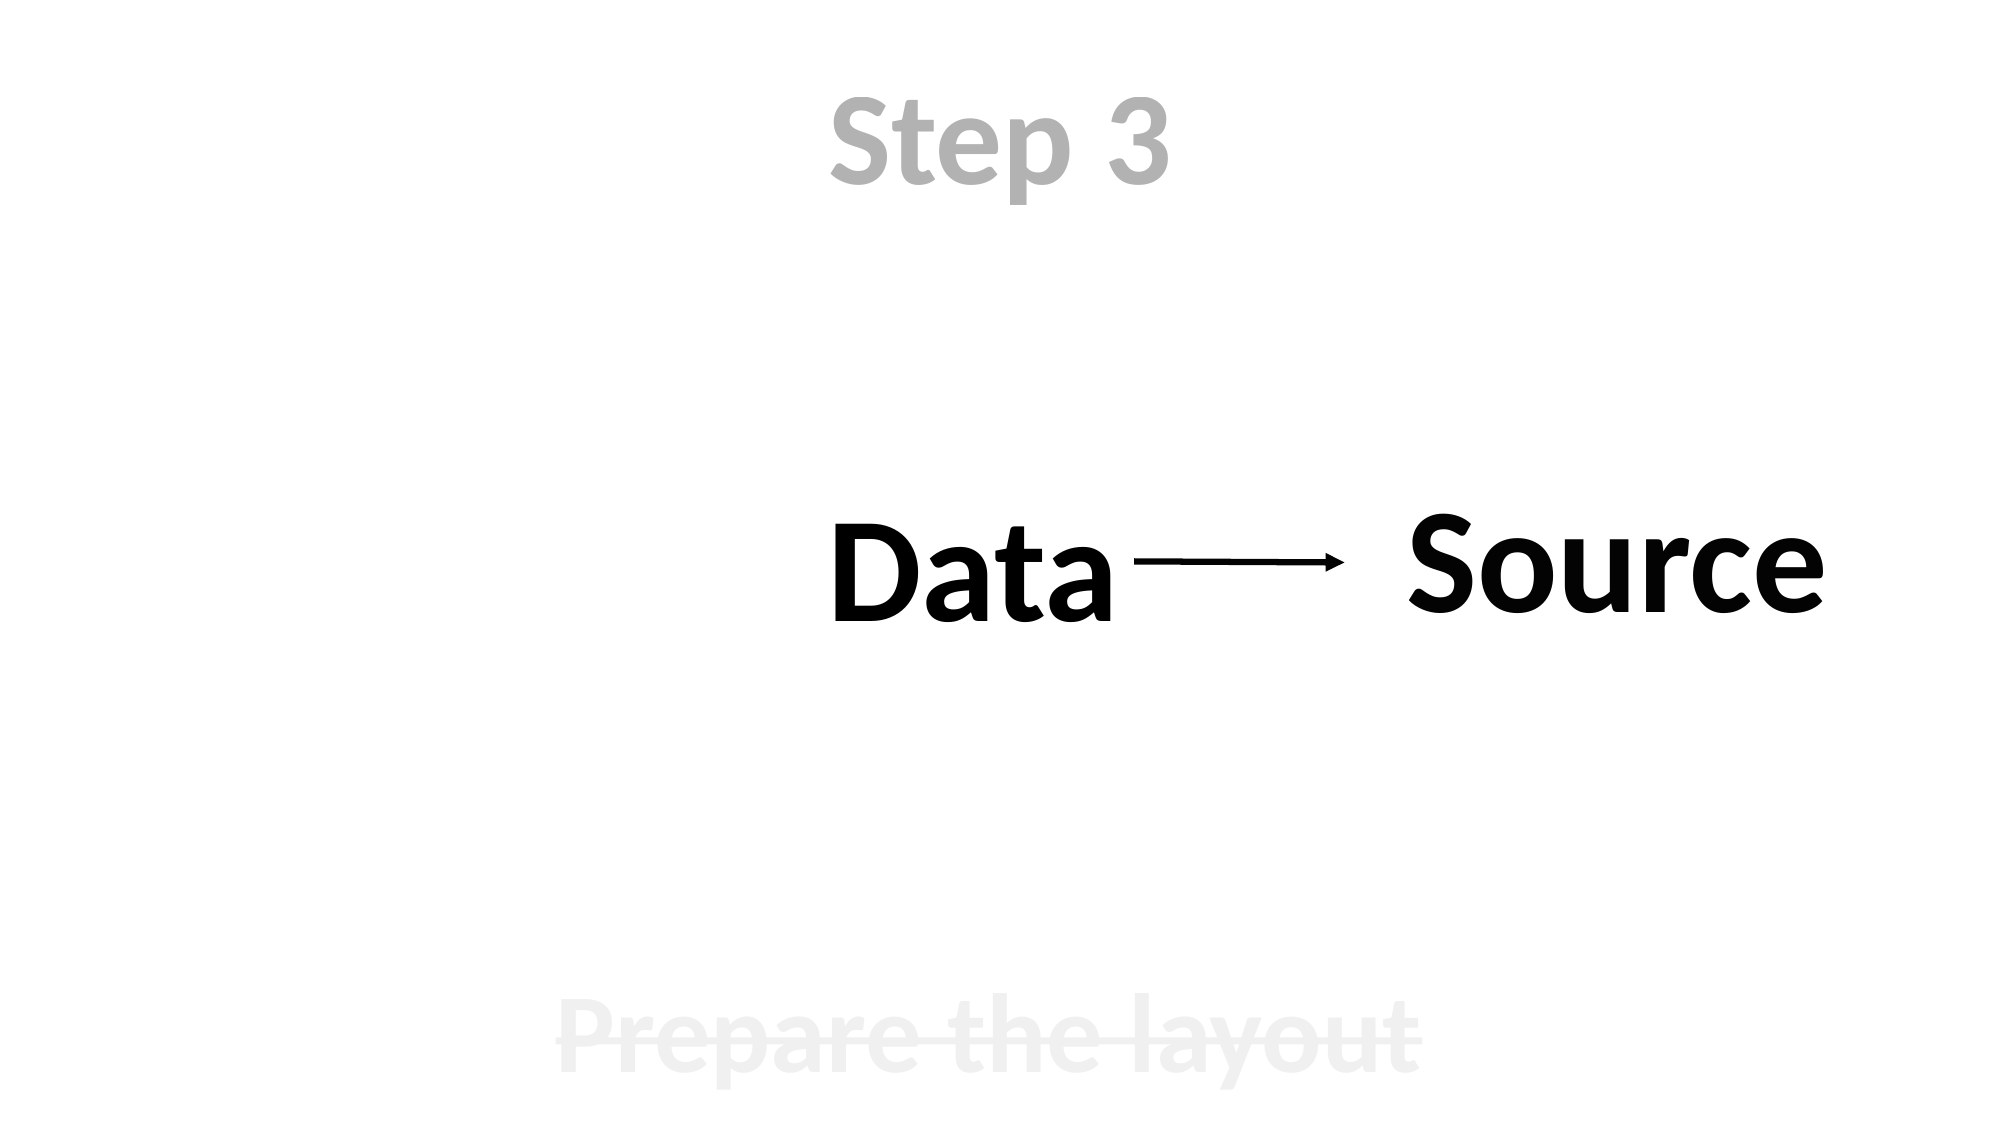

Step 3
Source
Data
Prepare the layout